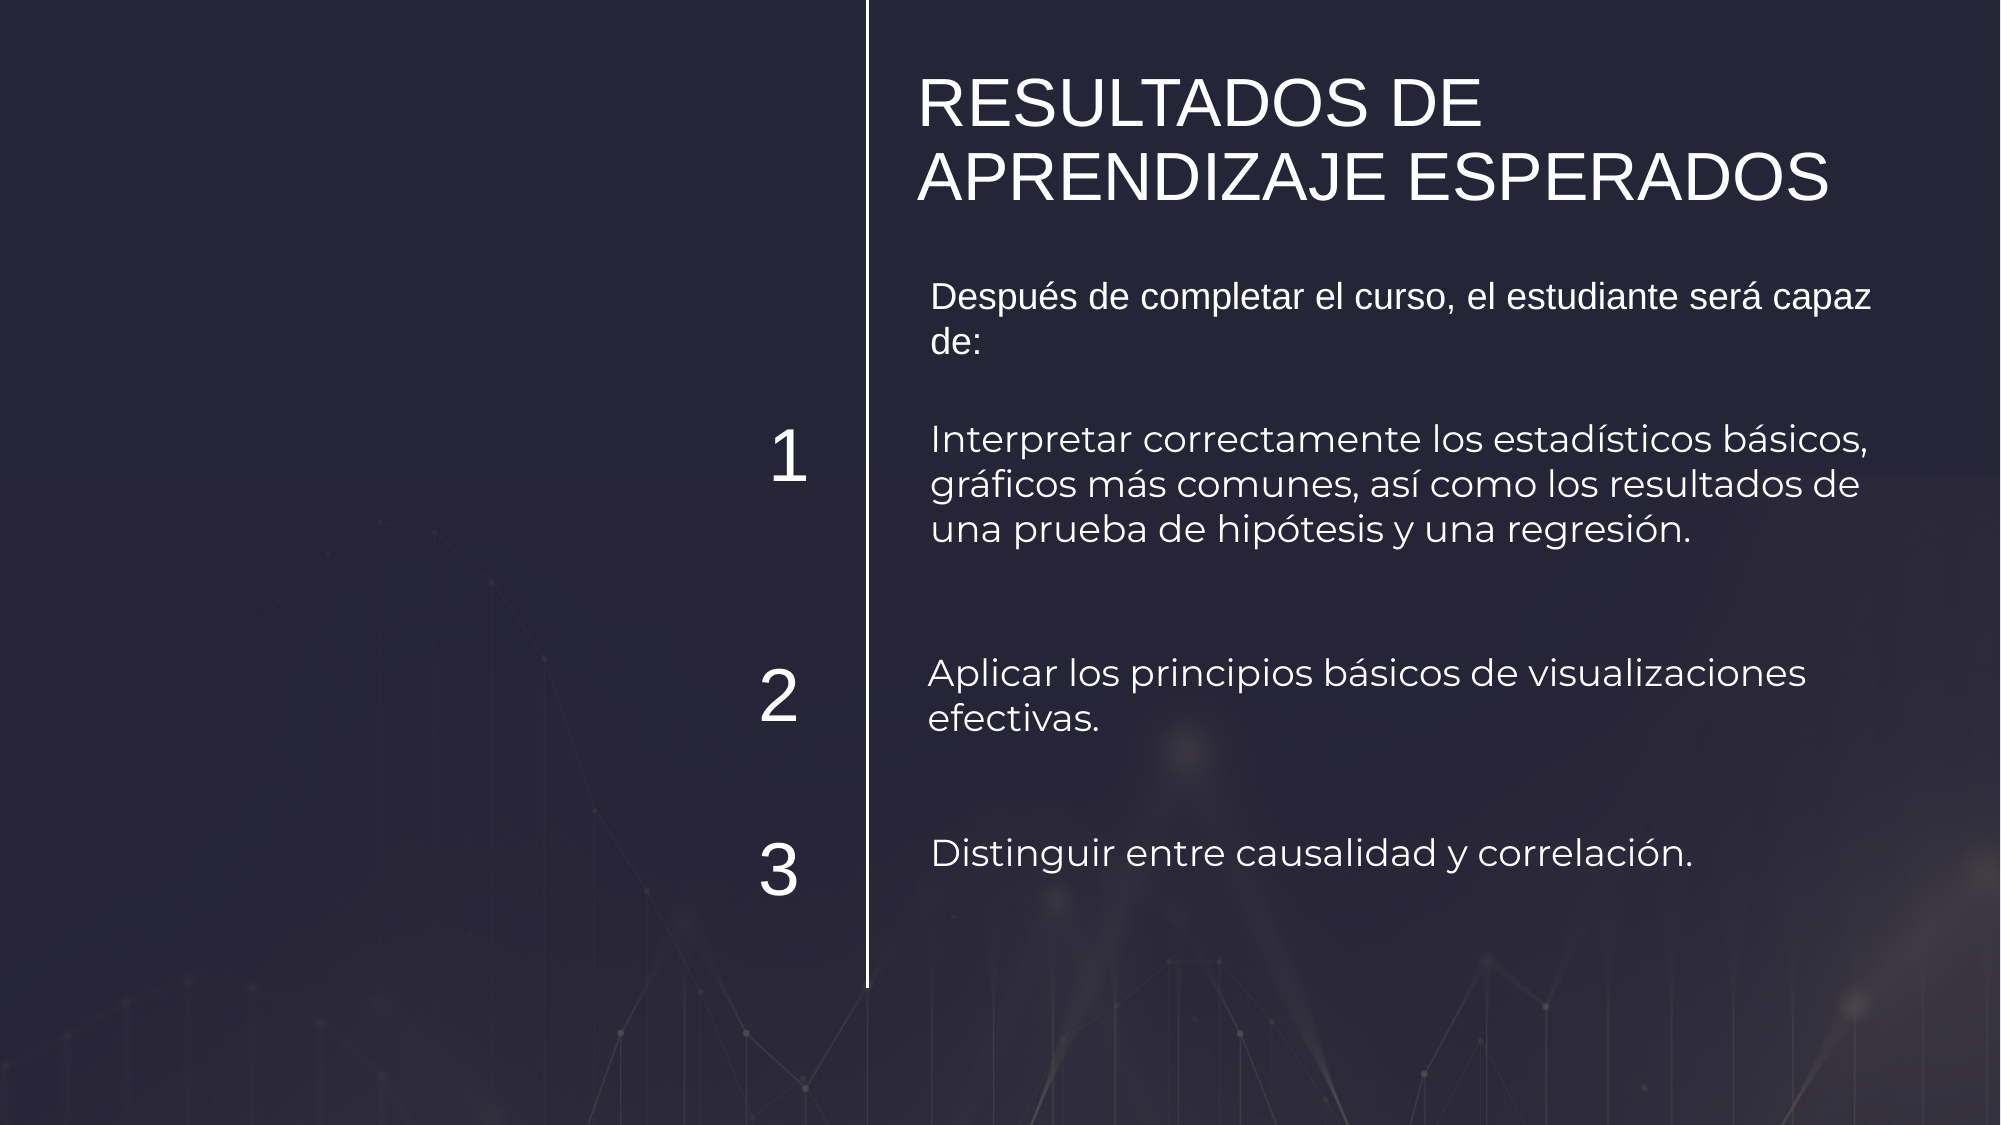

# RESULTADOS DE APRENDIZAJE ESPERADOS
Después de completar el curso, el estudiante será capaz de:
1
Interpretar correctamente los estadísticos básicos, gráficos más comunes, así como los resultados de una prueba de hipótesis y una regresión.
Aplicar los principios básicos de visualizaciones efectivas.
2
3
Distinguir entre causalidad y correlación.